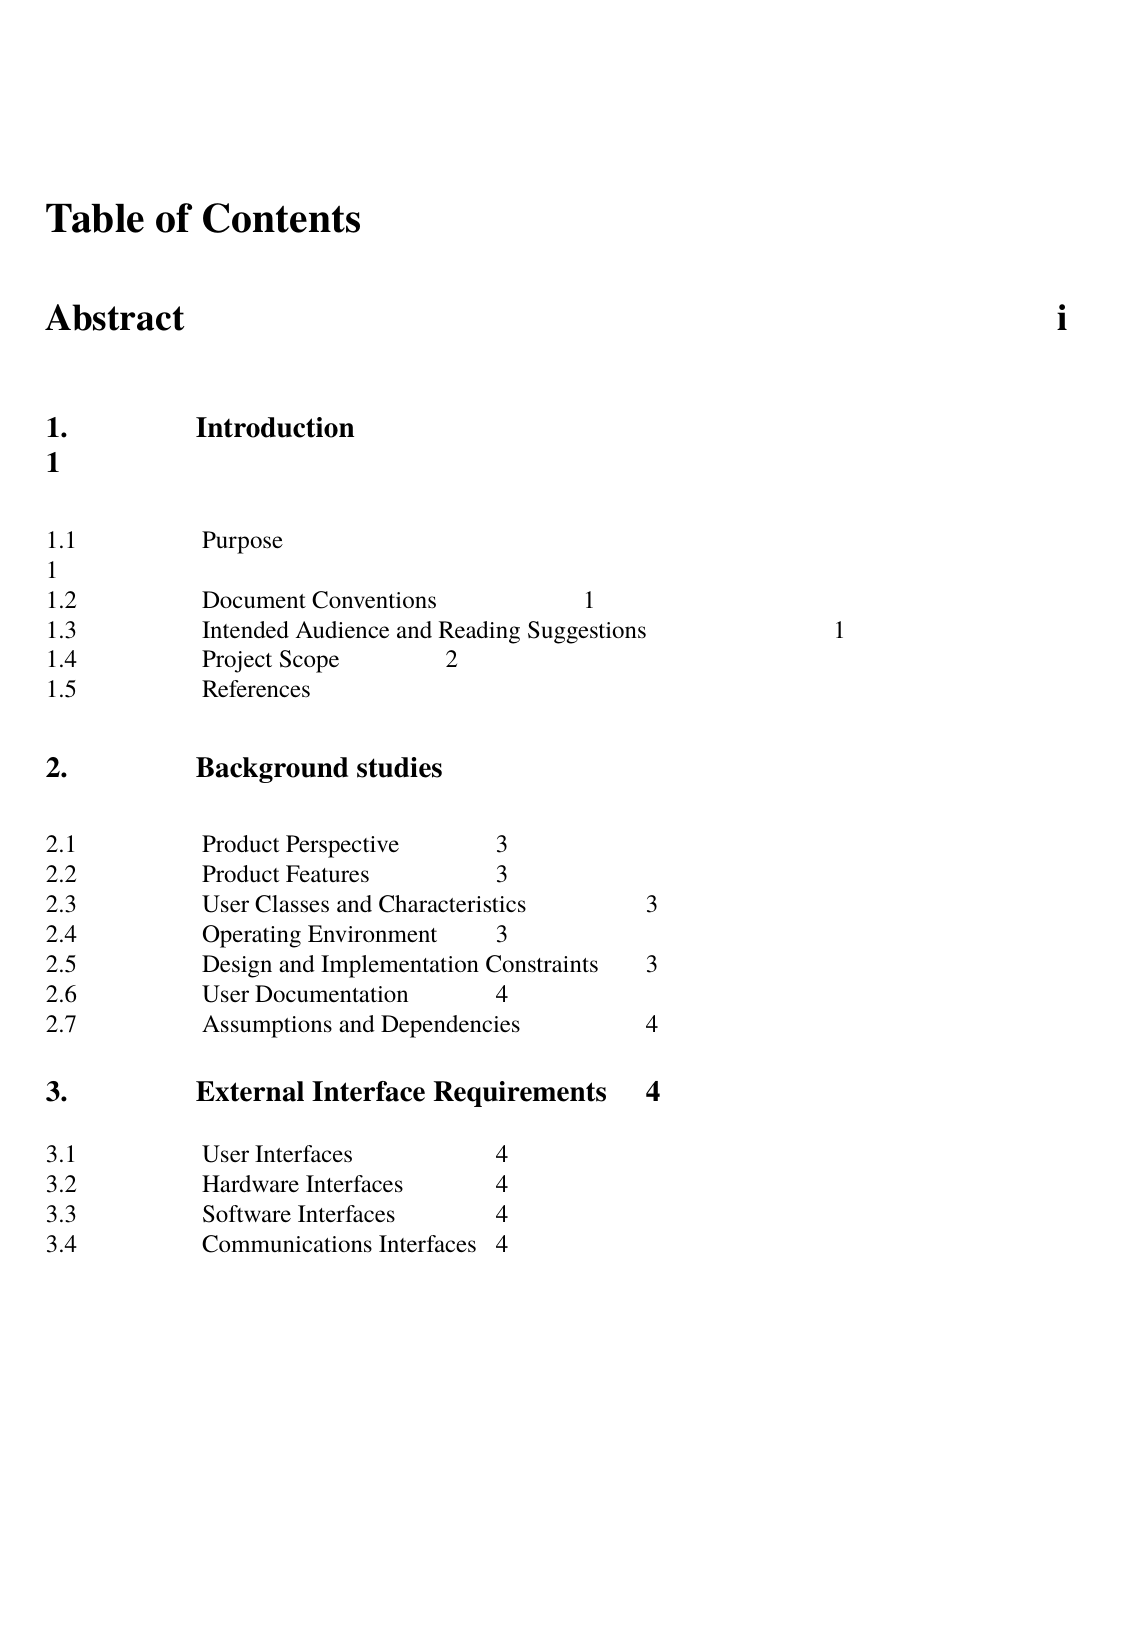

Table of Contents

Abstract                                                                                            i

1.	Introduction                                                                                                                1

1.1	 Purpose                                                                                                                                           1
1.2	 Document Conventions	              1
1.3	 Intended Audience and Reading Suggestions	      1
1.4	 Project Scope	                2
1.5	 References                                                                                                                                      2

2.	Background studies

2.1	 Product Perspective	3
2.2	 Product Features	3
2.3	 User Classes and Characteristics	3
2.4	 Operating Environment	3
2.5	 Design and Implementation Constraints	3
2.6	 User Documentation	4
2.7	 Assumptions and Dependencies	4

3.	External Interface Requirements	4

3.1	 User Interfaces	4
3.2	 Hardware Interfaces	4
3.3	 Software Interfaces	4
3.4	 Communications Interfaces	4